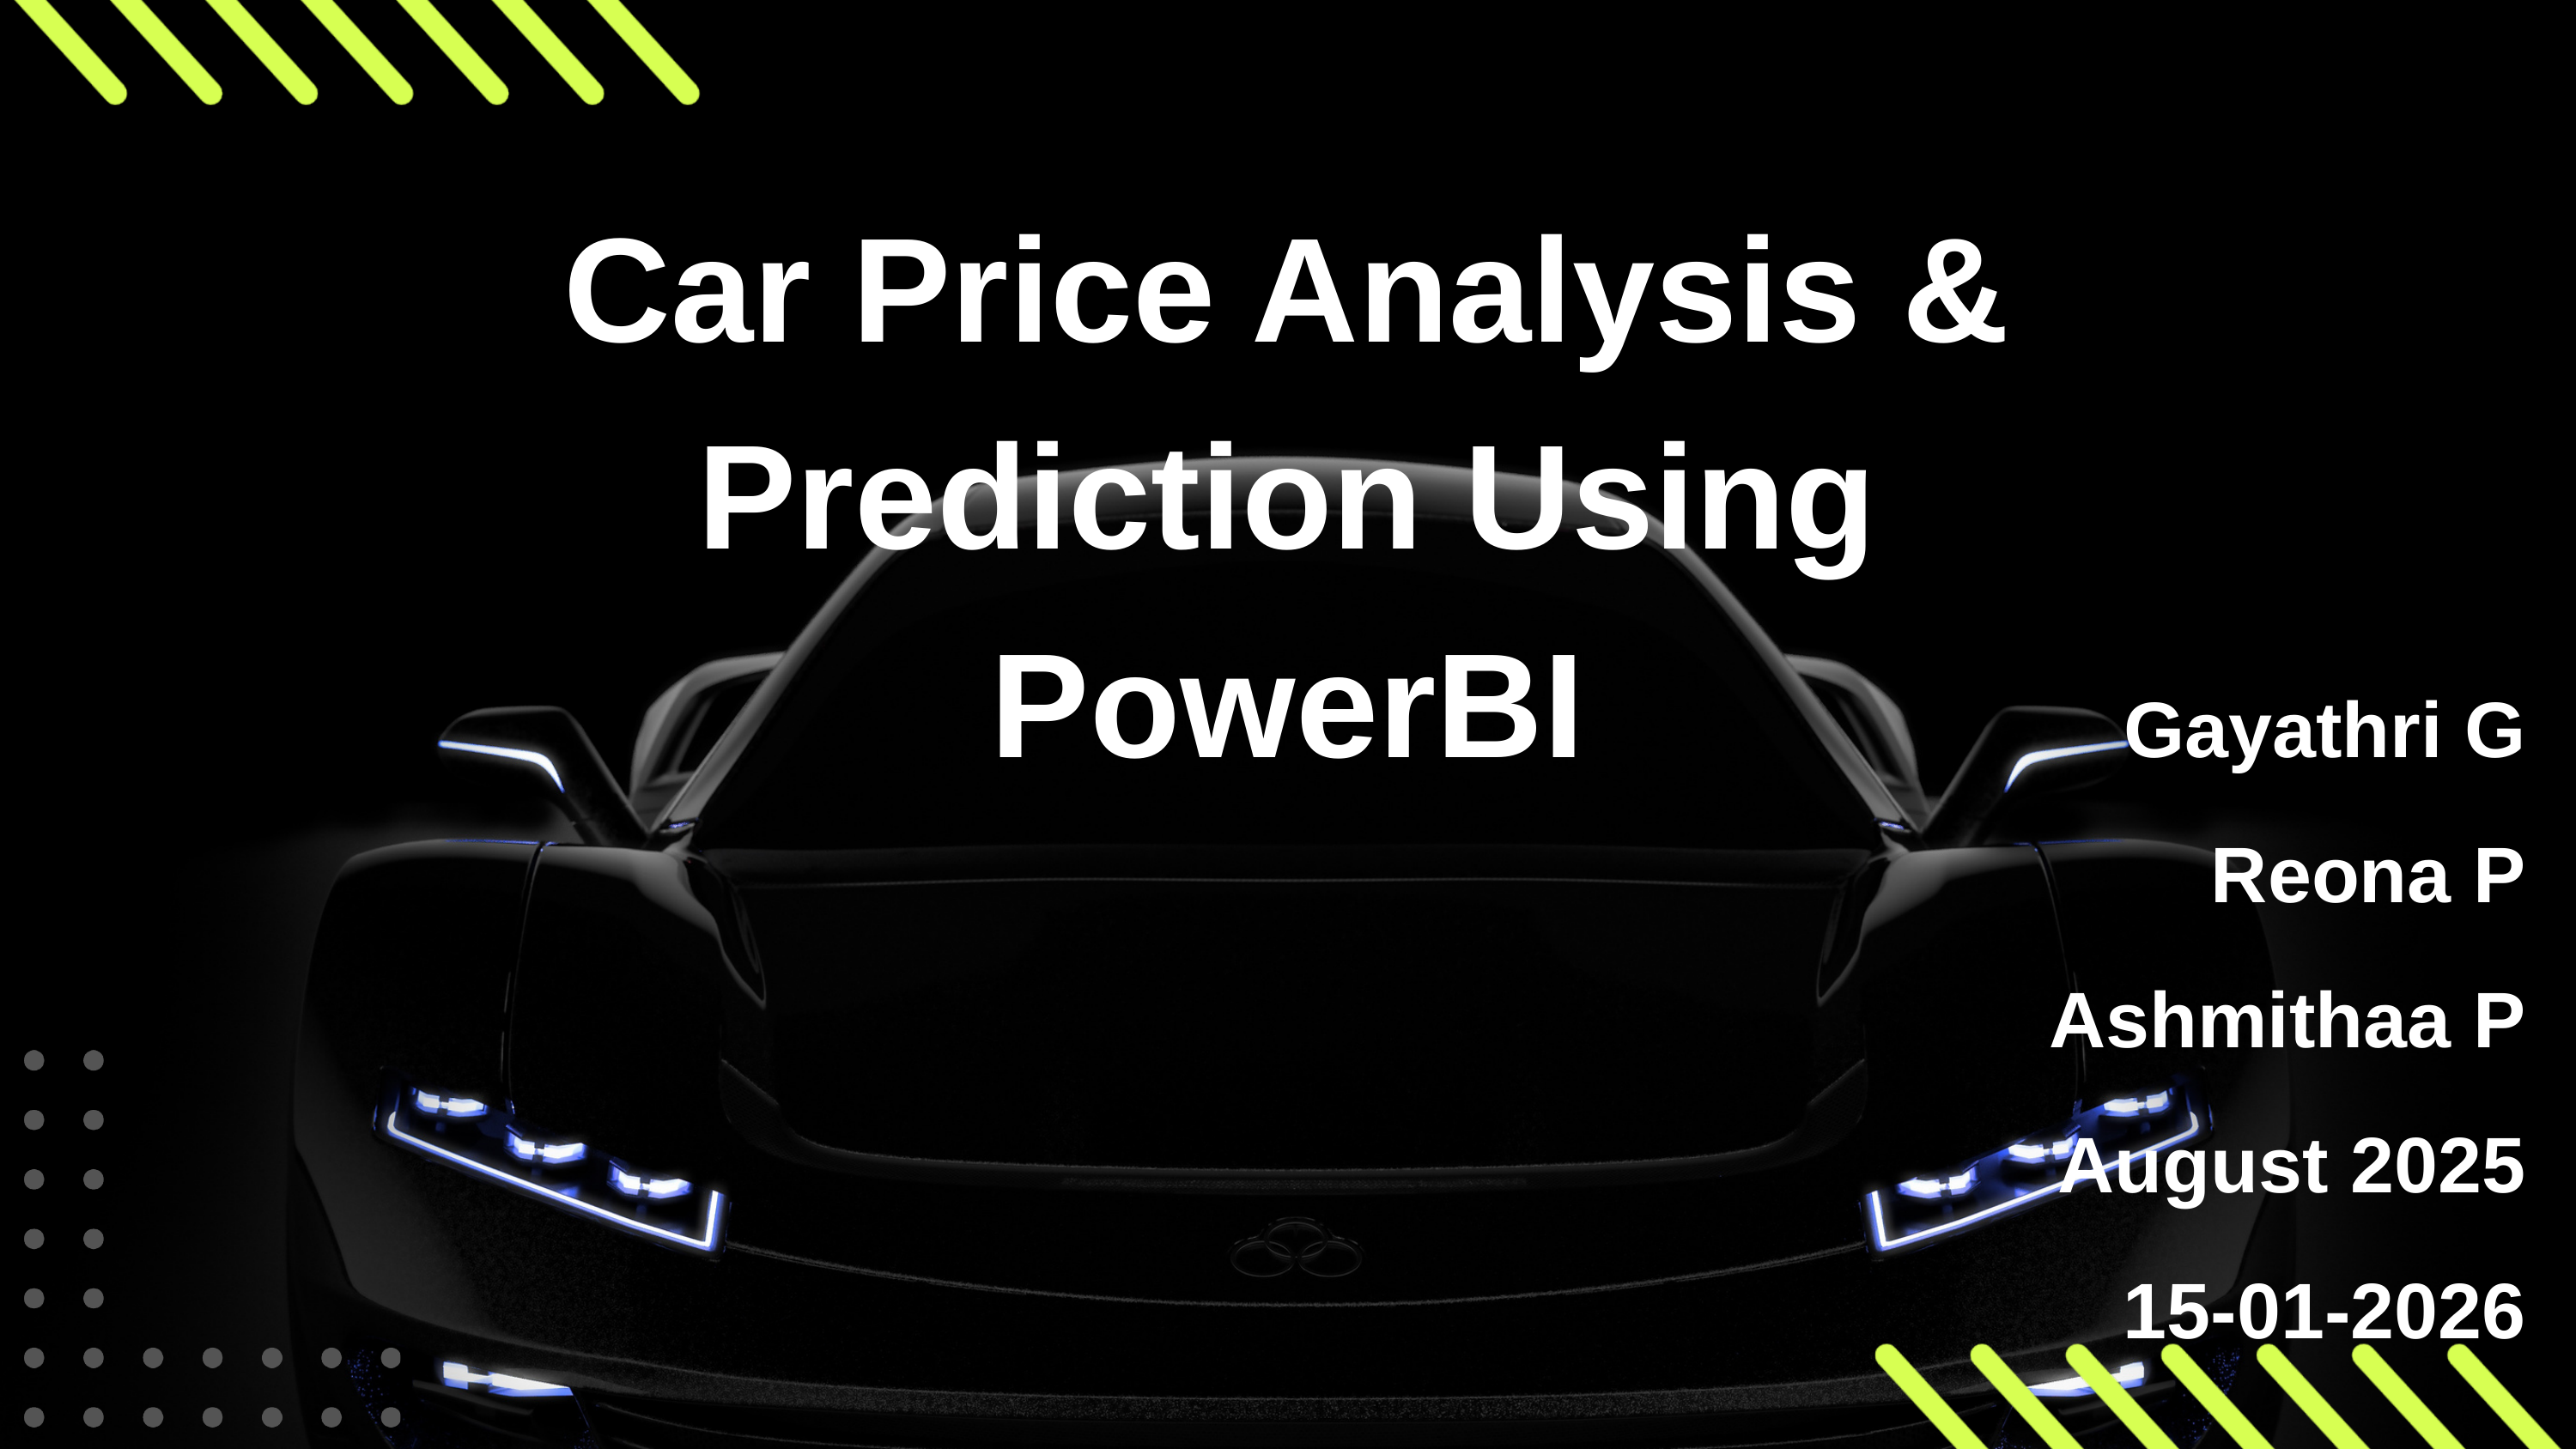

Car Price Analysis & Prediction Using PowerBI
Gayathri G
Reona P
Ashmithaa P
August 2025
15-01-2026